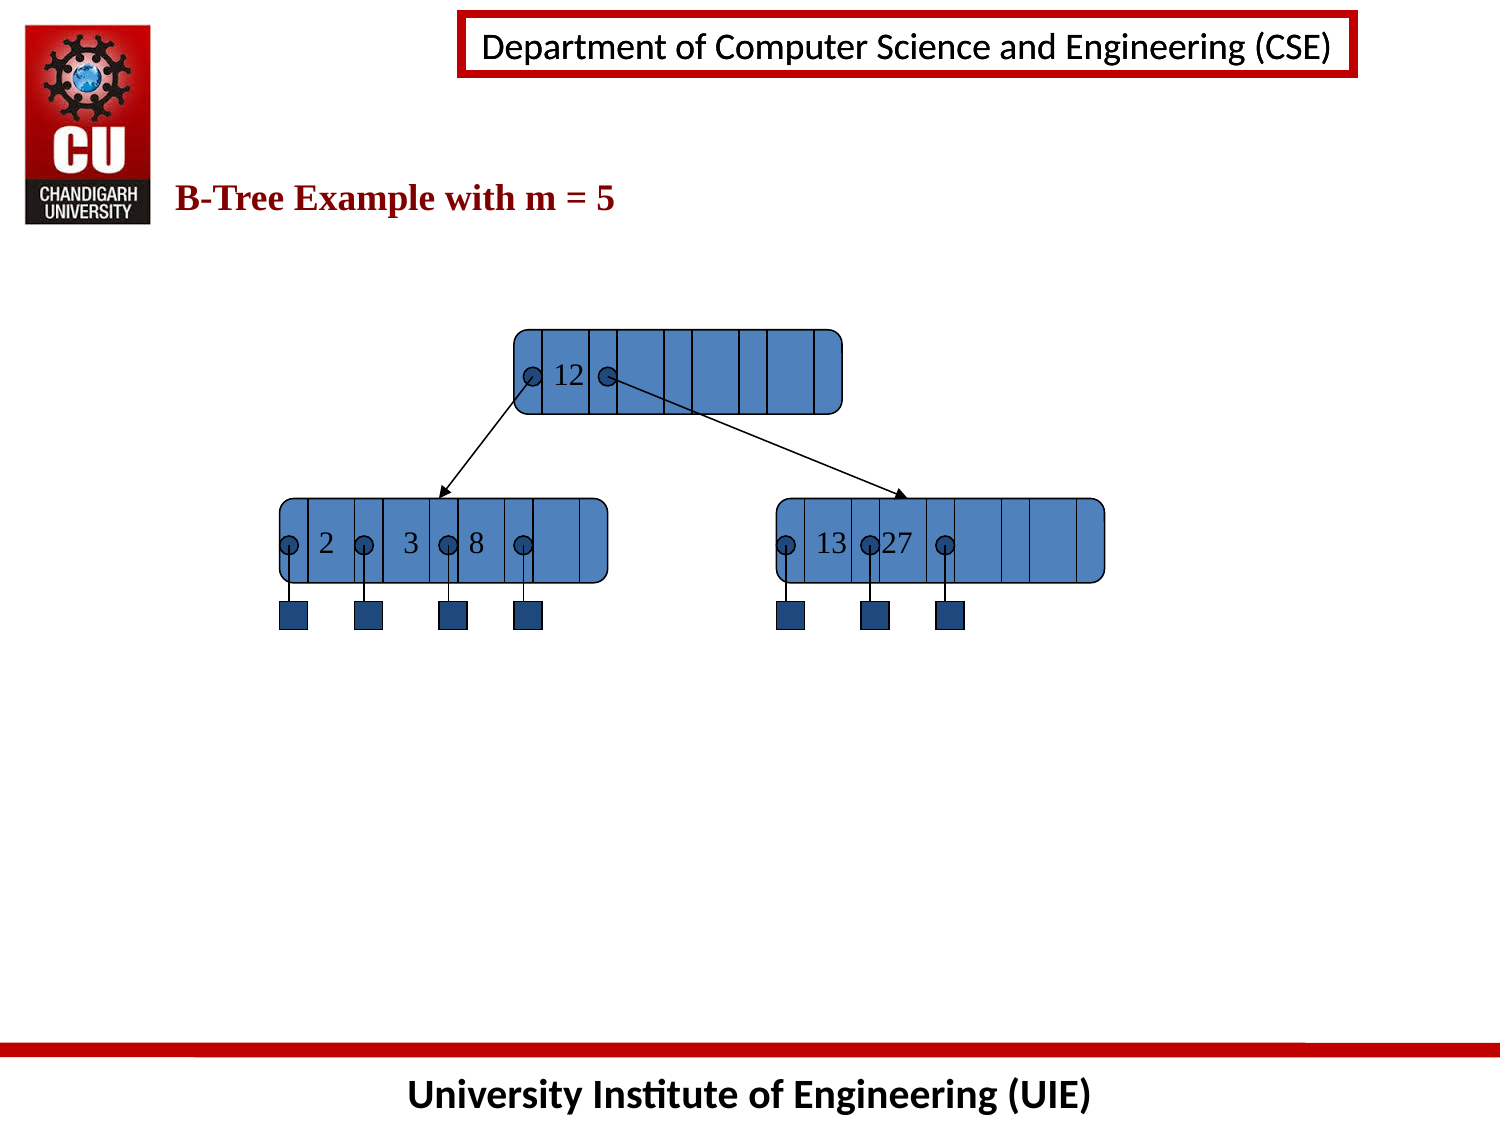

# B-Tree Example with m = 5

12

2
3
8
13
27